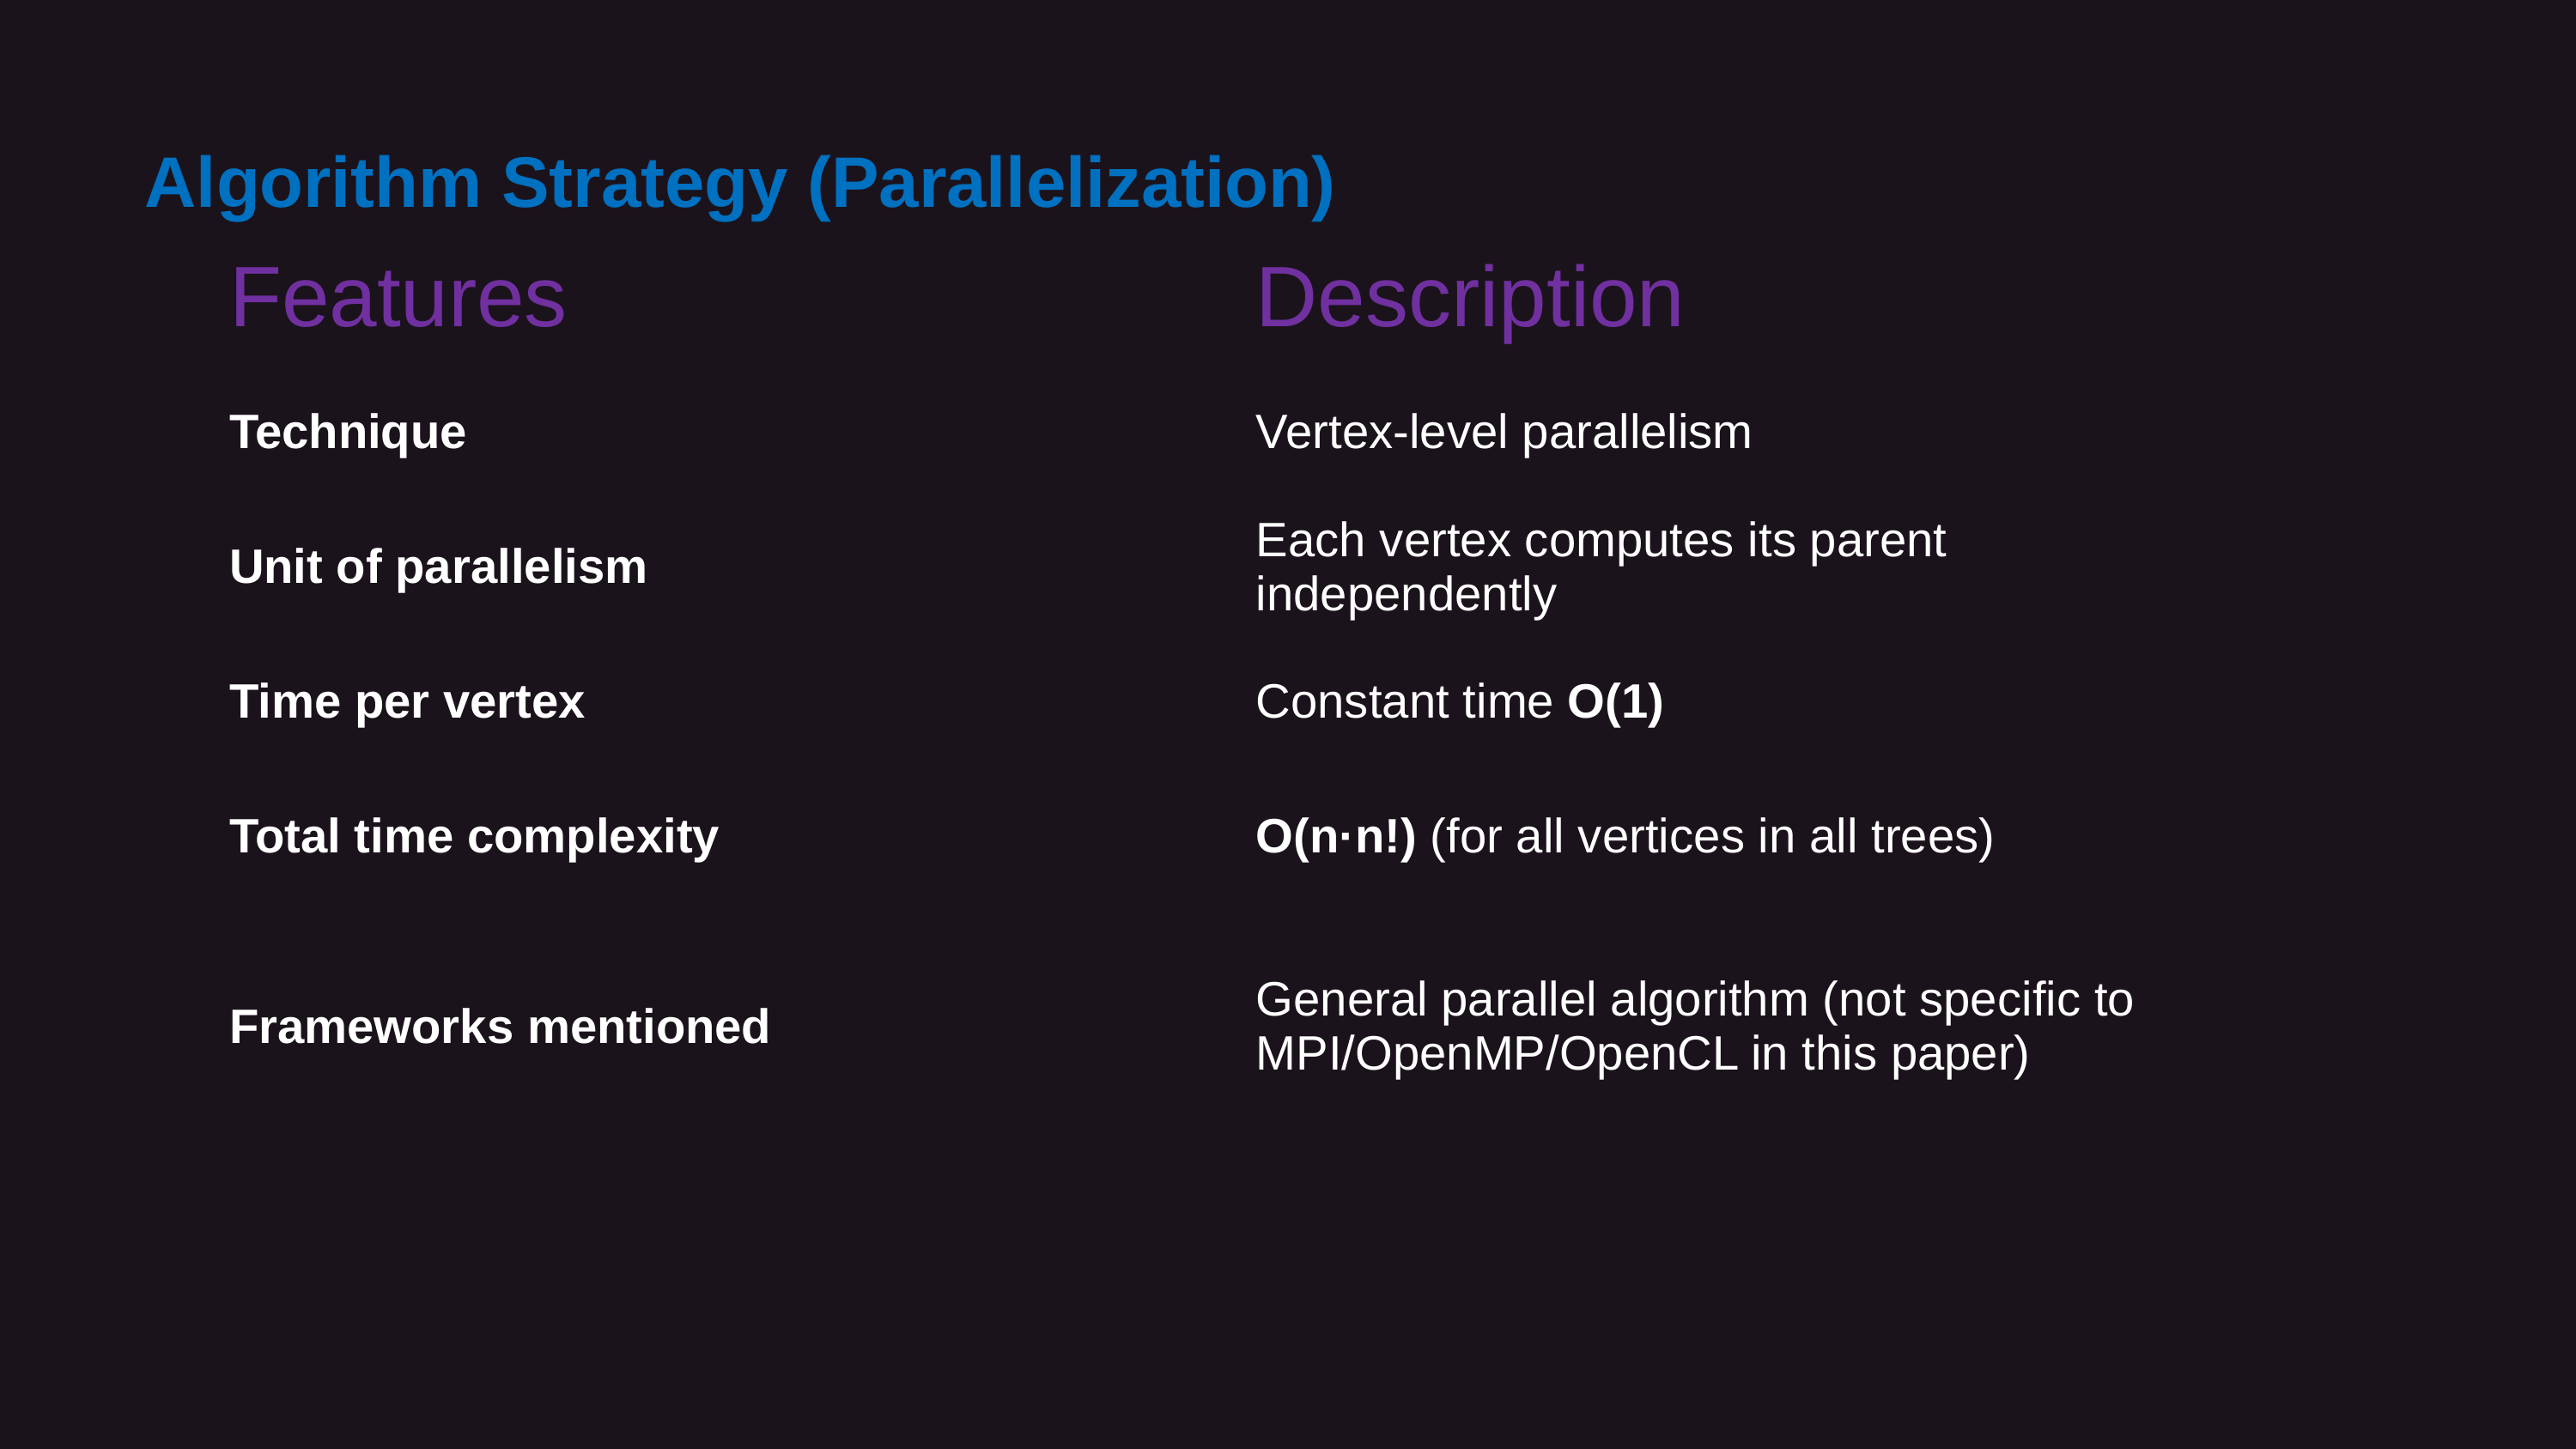

Algorithm Strategy (Parallelization)
| Features | Description |
| --- | --- |
| Technique | Vertex-level parallelism |
| Unit of parallelism | Each vertex computes its parent independently |
| Time per vertex | Constant time O(1) |
| Total time complexity | O(n·n!) (for all vertices in all trees) |
| Frameworks mentioned | General parallel algorithm (not specific to MPI/OpenMP/OpenCL in this paper) |